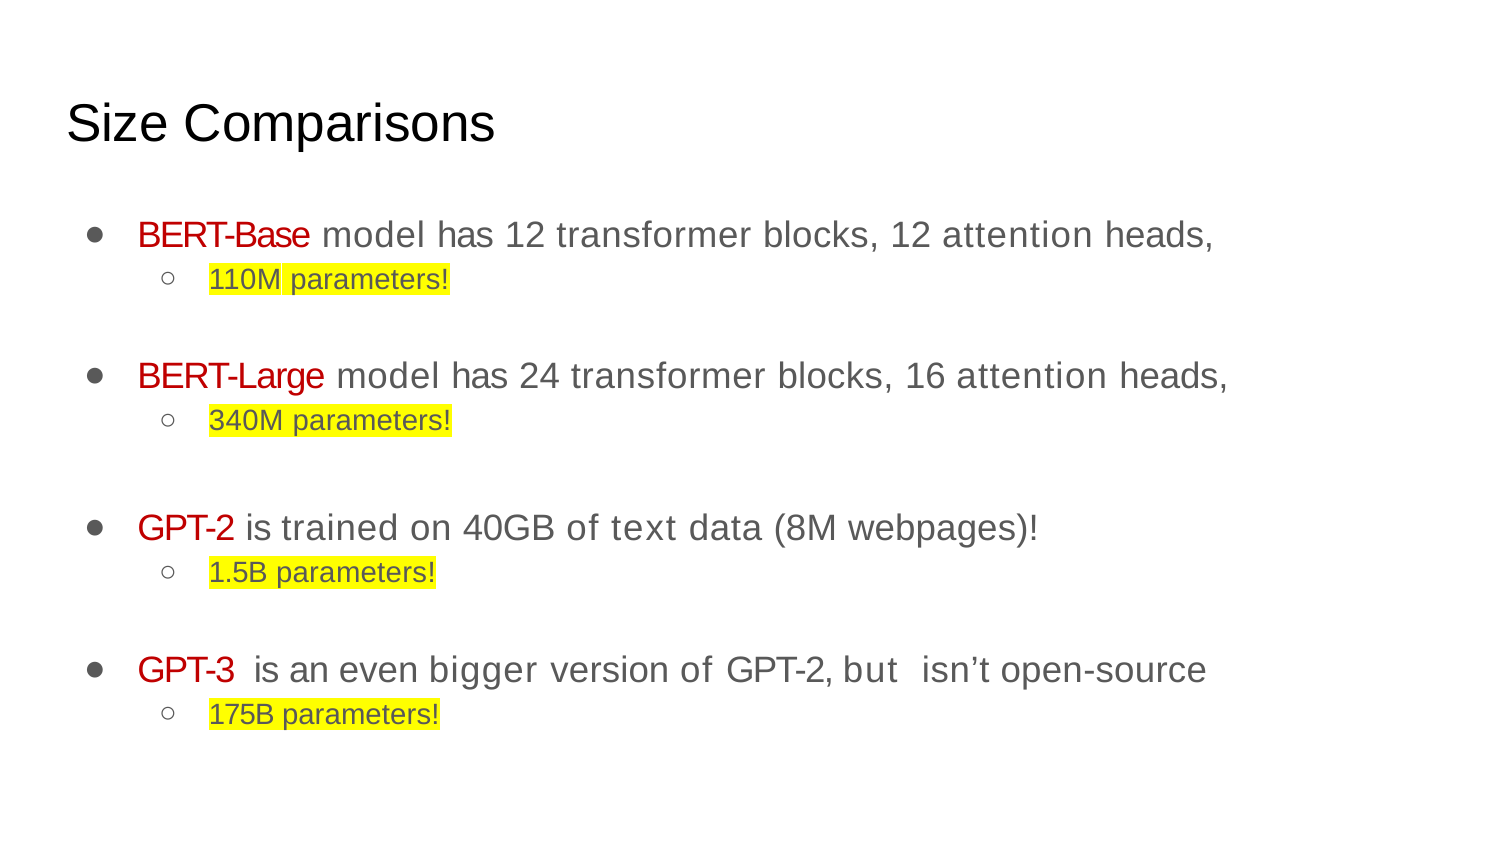

# Size Comparisons
BERT-Base model has 12 transformer blocks, 12 attention heads,
110M parameters!

BERT-Large model has 24 transformer blocks, 16 attention heads,
340M parameters!

GPT-2 is trained on 40GB of text data (8M webpages)!
1.5B parameters!

GPT-3  is an even bigger version of GPT-2, but  isn’t open-source
175B parameters!